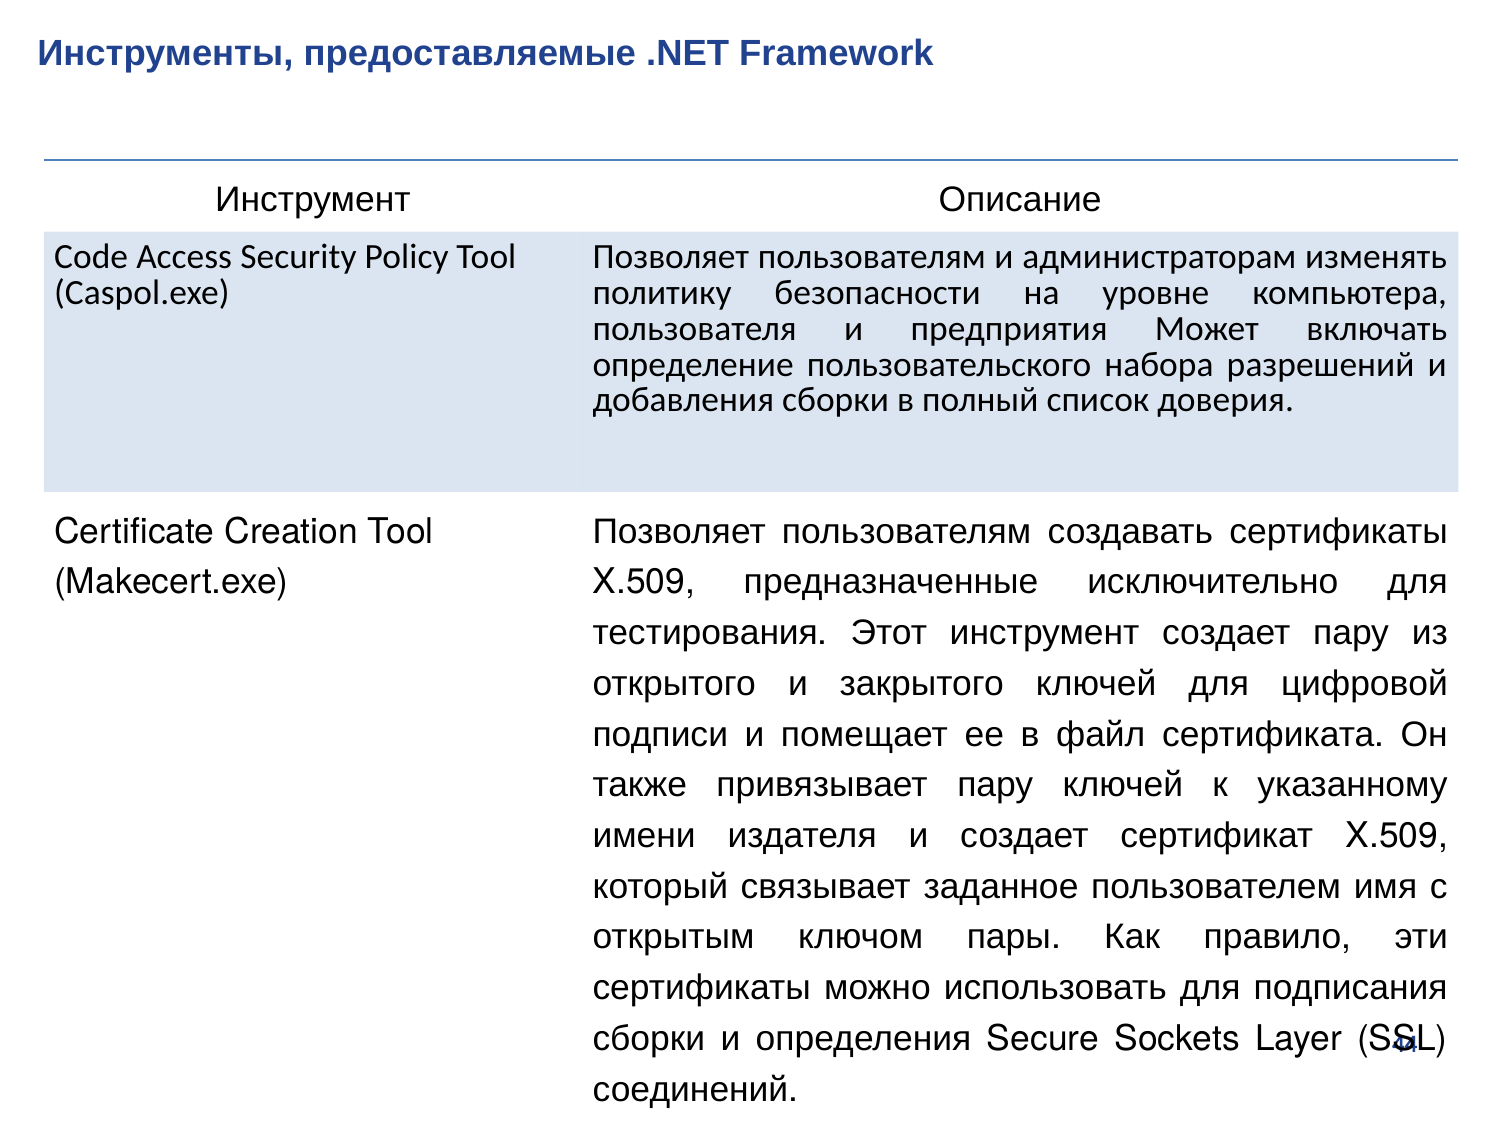

# Инструменты, предоставляемые .NET Framework
| Инструмент | Описание |
| --- | --- |
| Code Access Security Policy Tool (Caspol.exe) | Позволяет пользователям и администраторам изменять политику безопасности на уровне компьютера, пользователя и предприятия Может включать определение пользовательского набора разрешений и добавления сборки в полный список доверия. |
| Certificate Creation Tool (Makecert.exe) | Позволяет пользователям создавать сертификаты X.509, предназначенные исключительно для тестирования. Этот инструмент создает пару из открытого и закрытого ключей для цифровой подписи и помещает ее в файл сертификата. Он также привязывает пару ключей к указанному имени издателя и создает сертификат X.509, который связывает заданное пользователем имя с открытым ключом пары. Как правило, эти сертификаты можно использовать для подписания сборки и определения Secure Sockets Layer (SSL) соединений. |
44